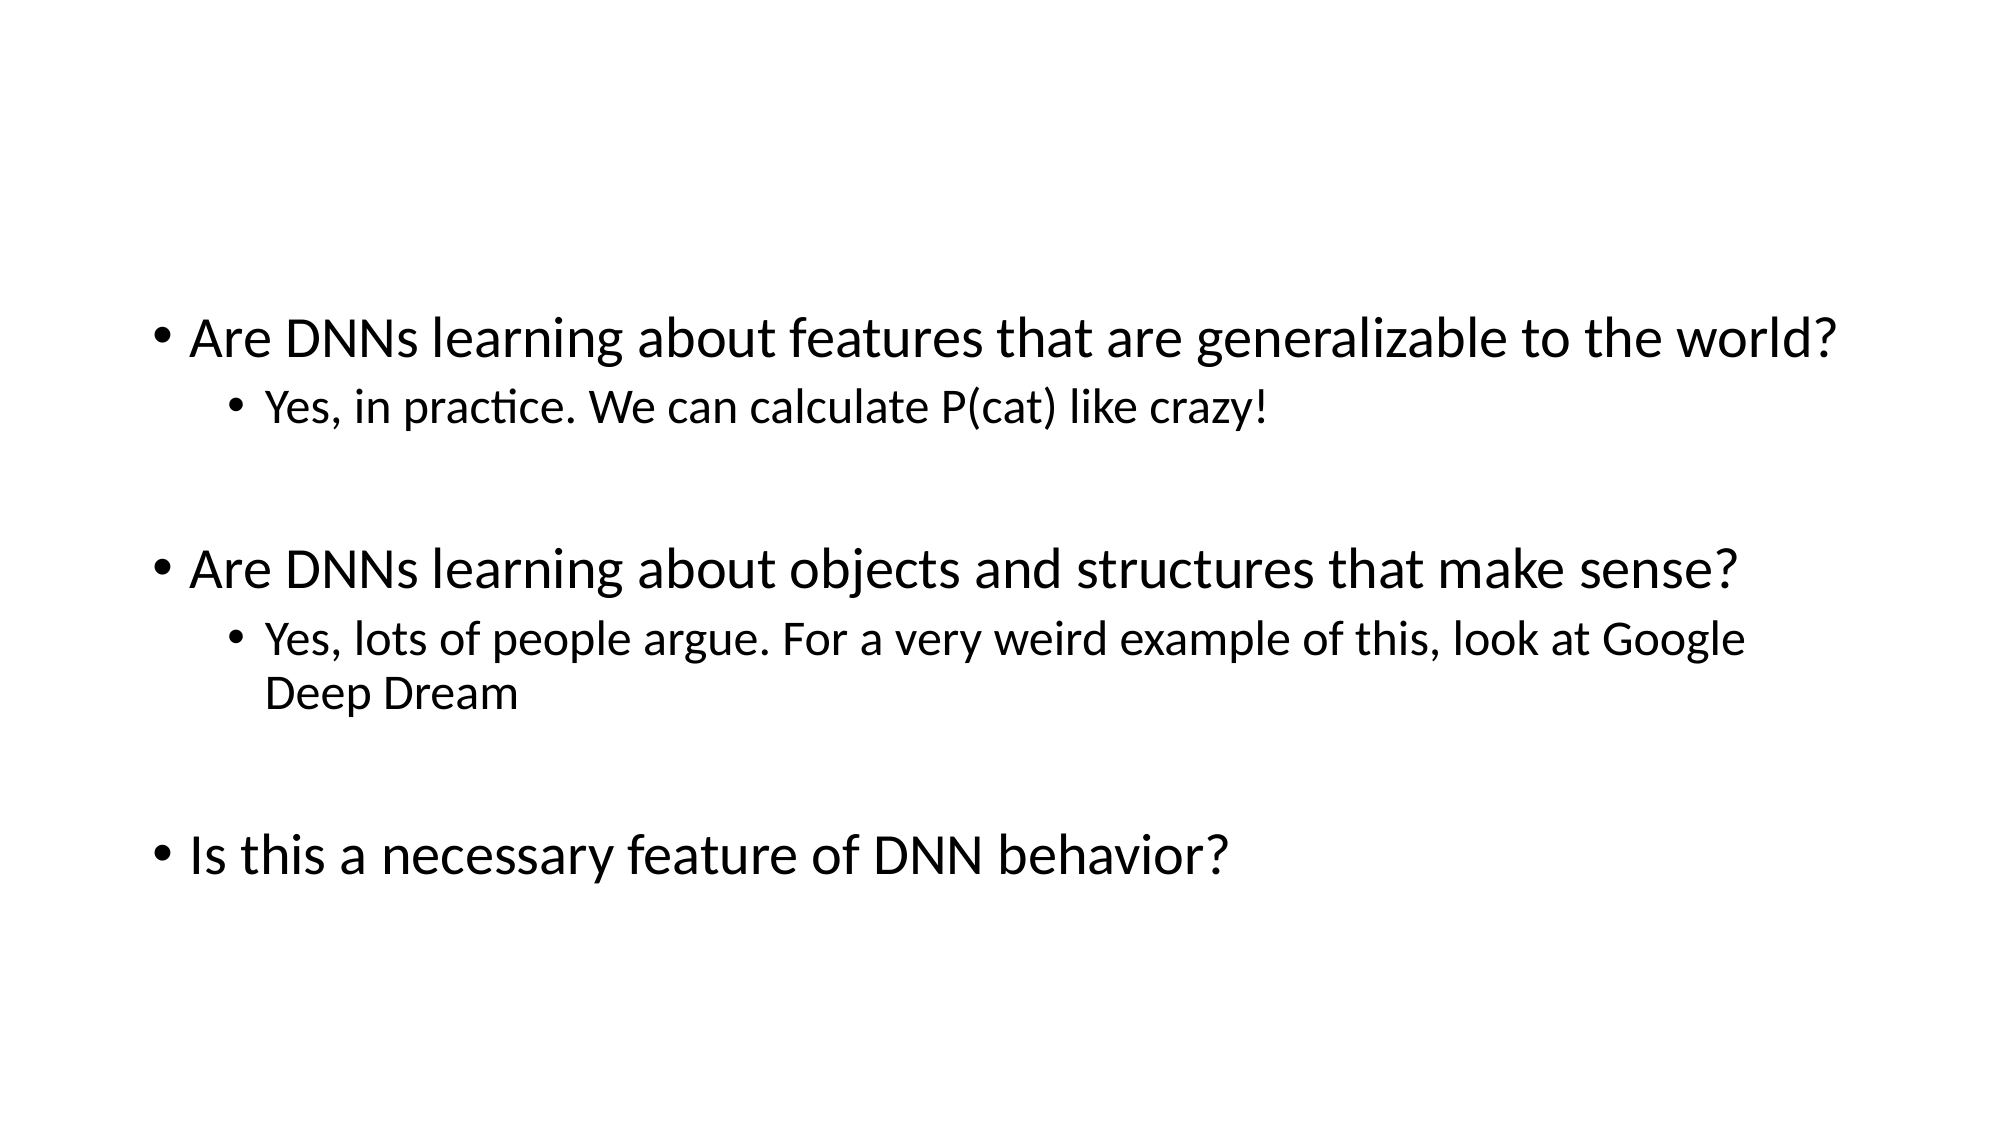

Are DNNs learning about features that are generalizable to the world?
Yes, in practice. We can calculate P(cat) like crazy!

Are DNNs learning about objects and structures that make sense?
Yes, lots of people argue. For a very weird example of this, look at Google Deep Dream

Is this a necessary feature of DNN behavior?